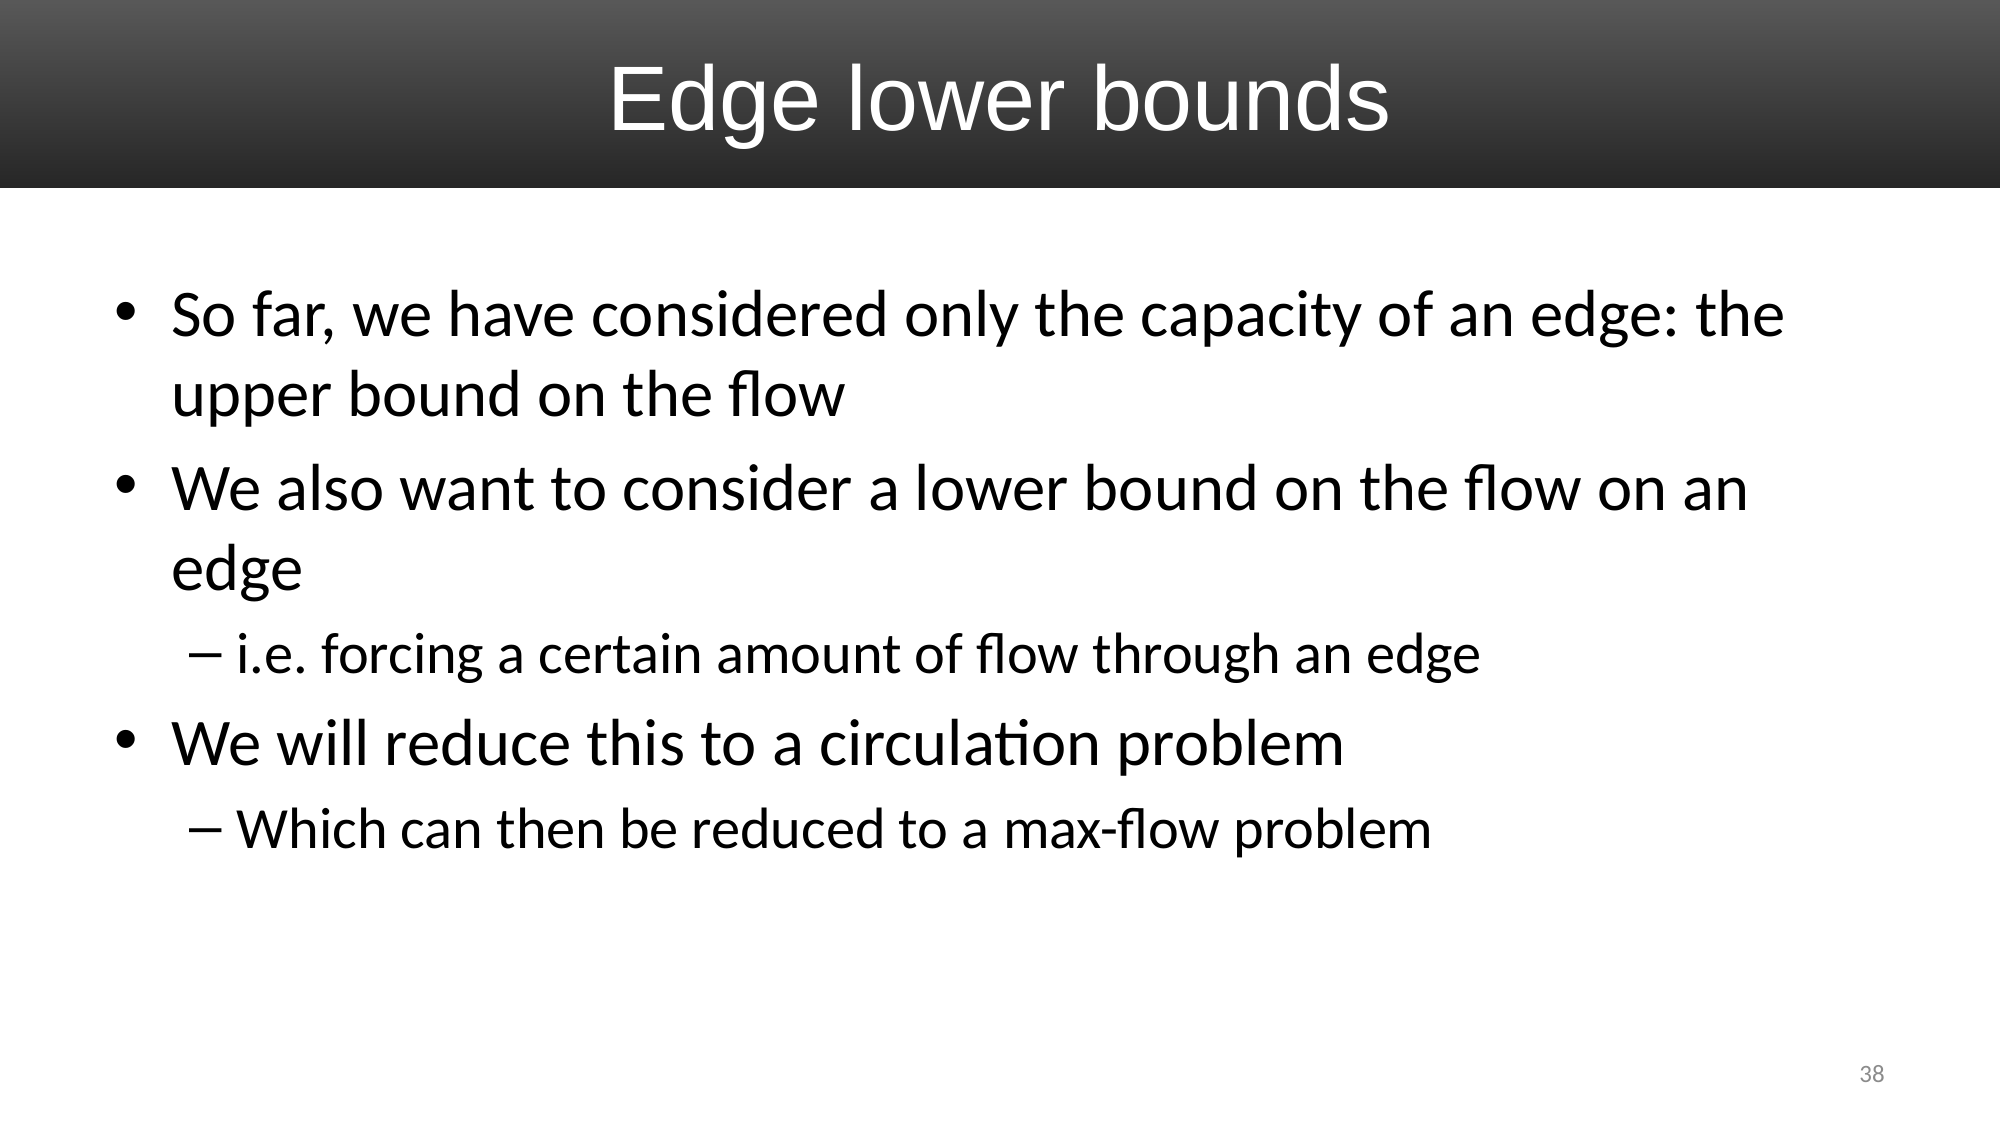

# Edge lower bounds
So far, we have considered only the capacity of an edge: the upper bound on the flow
We also want to consider a lower bound on the flow on an edge
i.e. forcing a certain amount of flow through an edge
We will reduce this to a circulation problem
Which can then be reduced to a max-flow problem
38